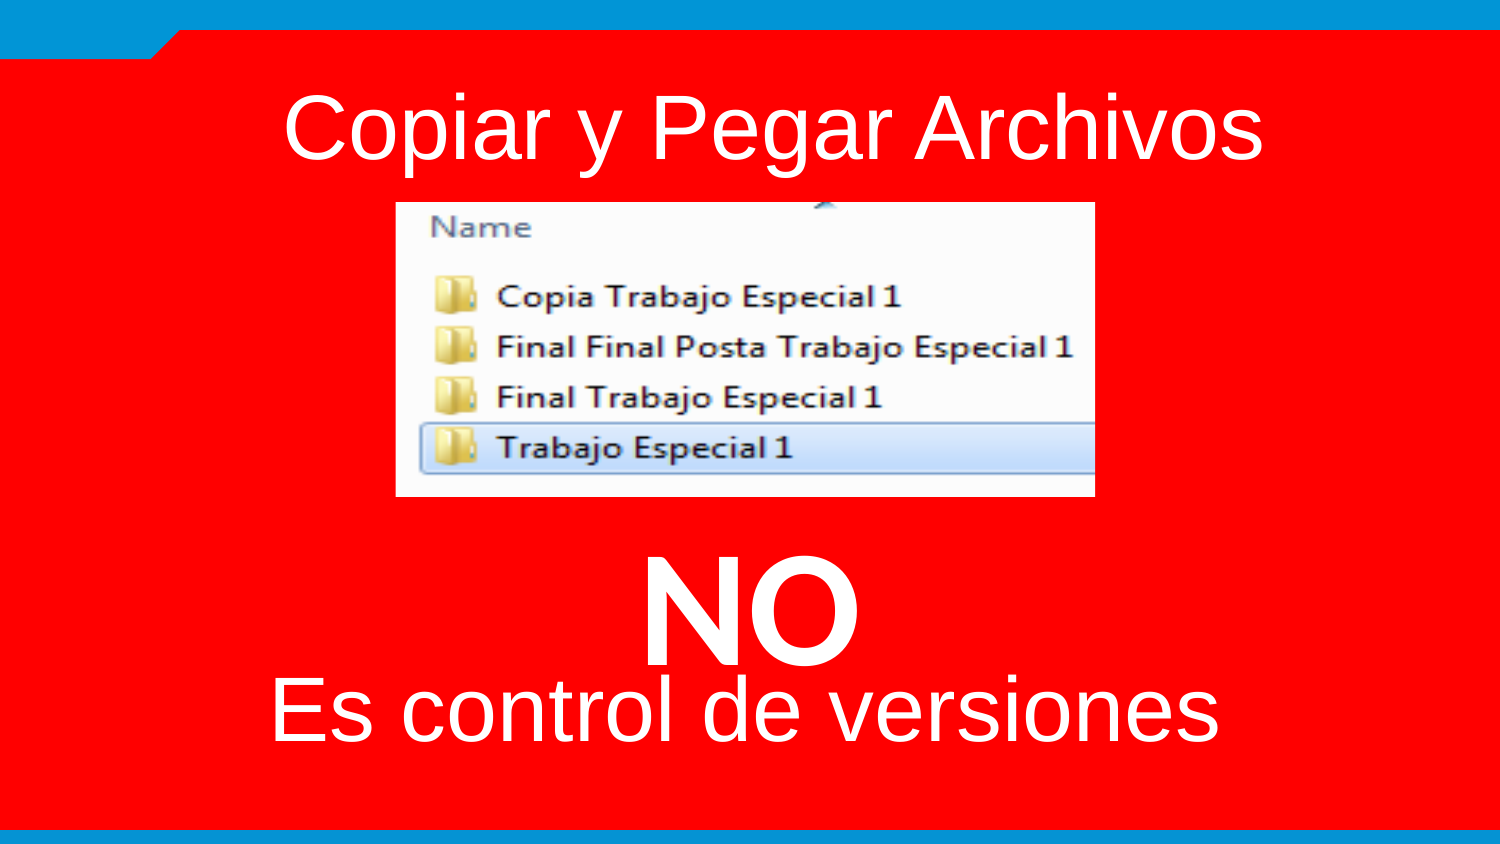

Copiar y Pegar Archivos

NO
Es control de versiones